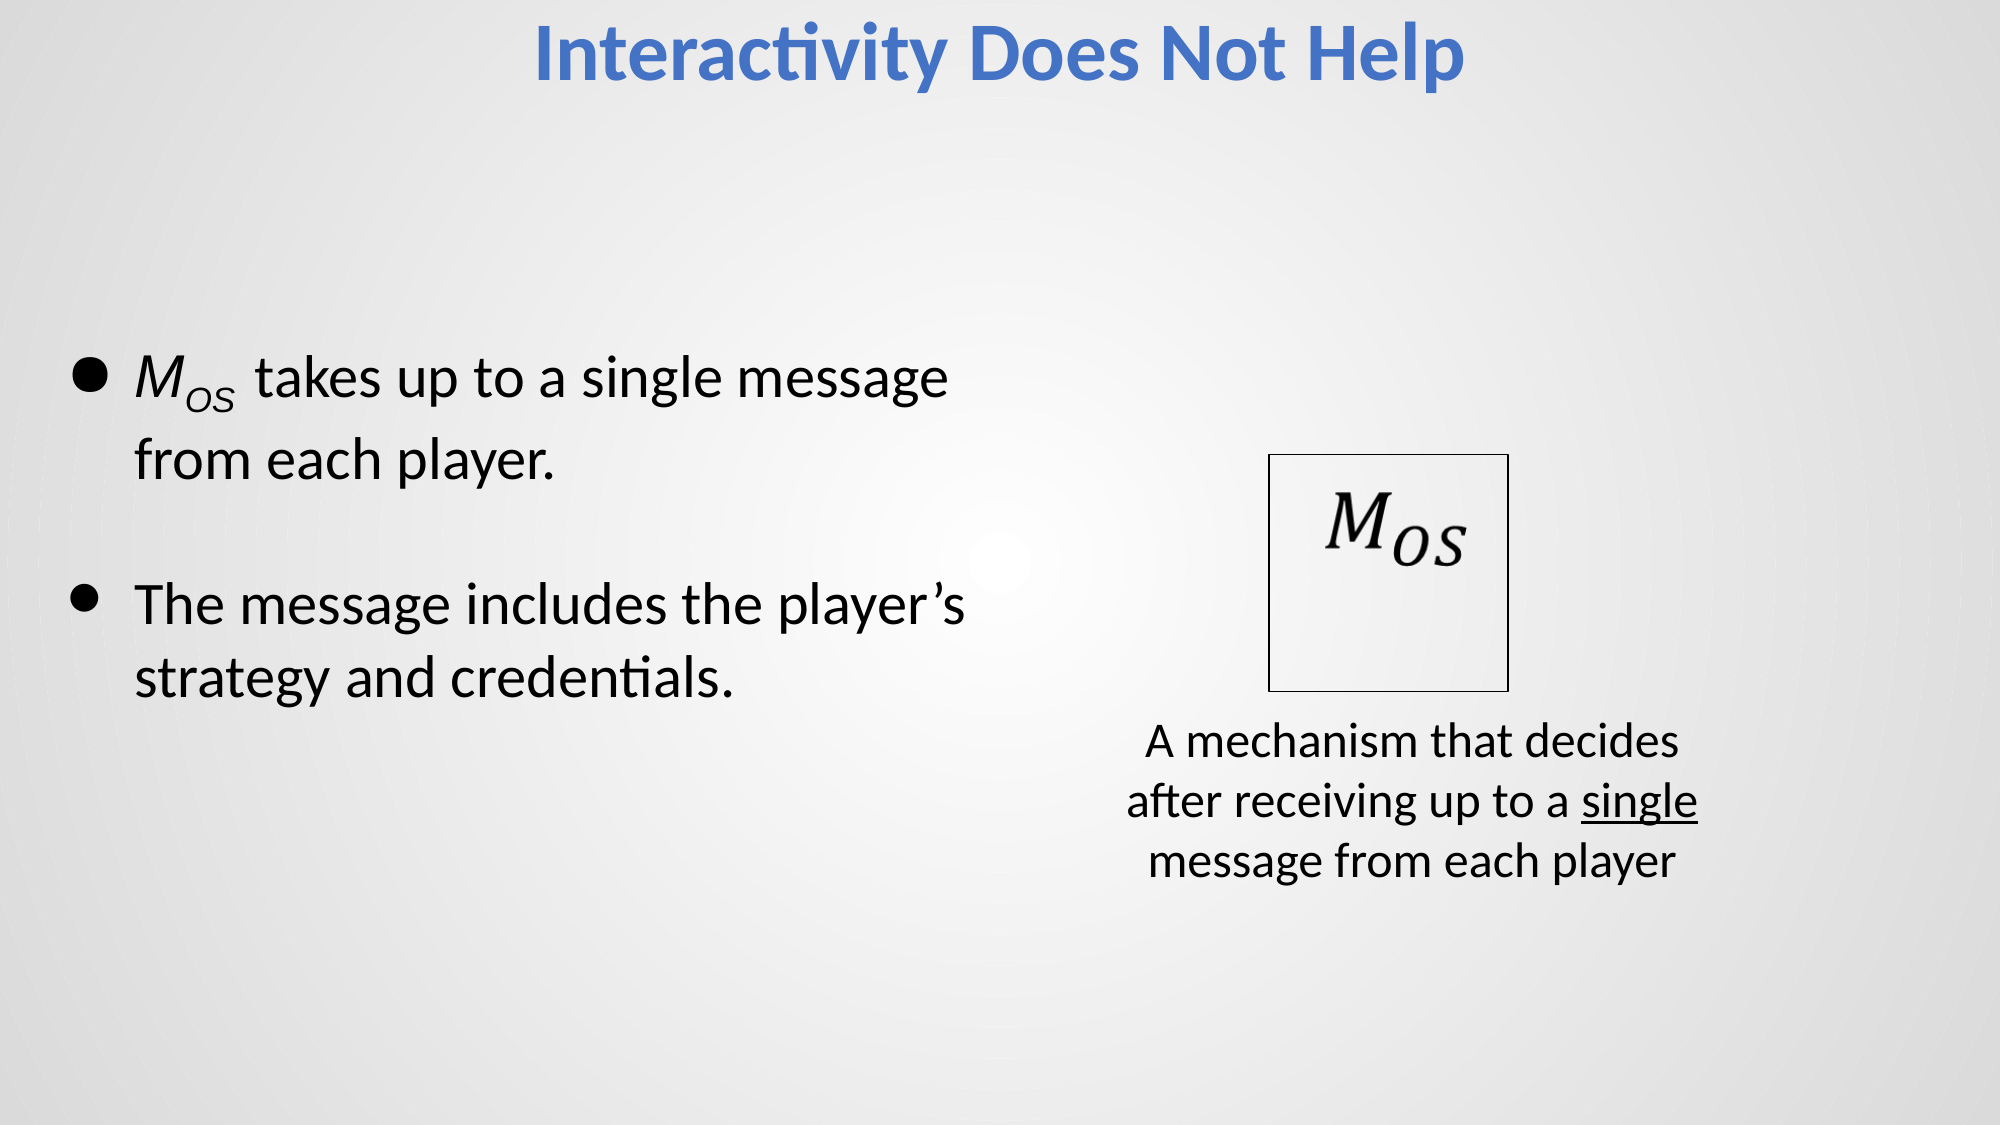

# Interactivity Does Not Help
MOS  takes up to a single message from each player.

The message includes the player’s strategy and credentials.

A mechanism that decides after receiving up to a single message from each player